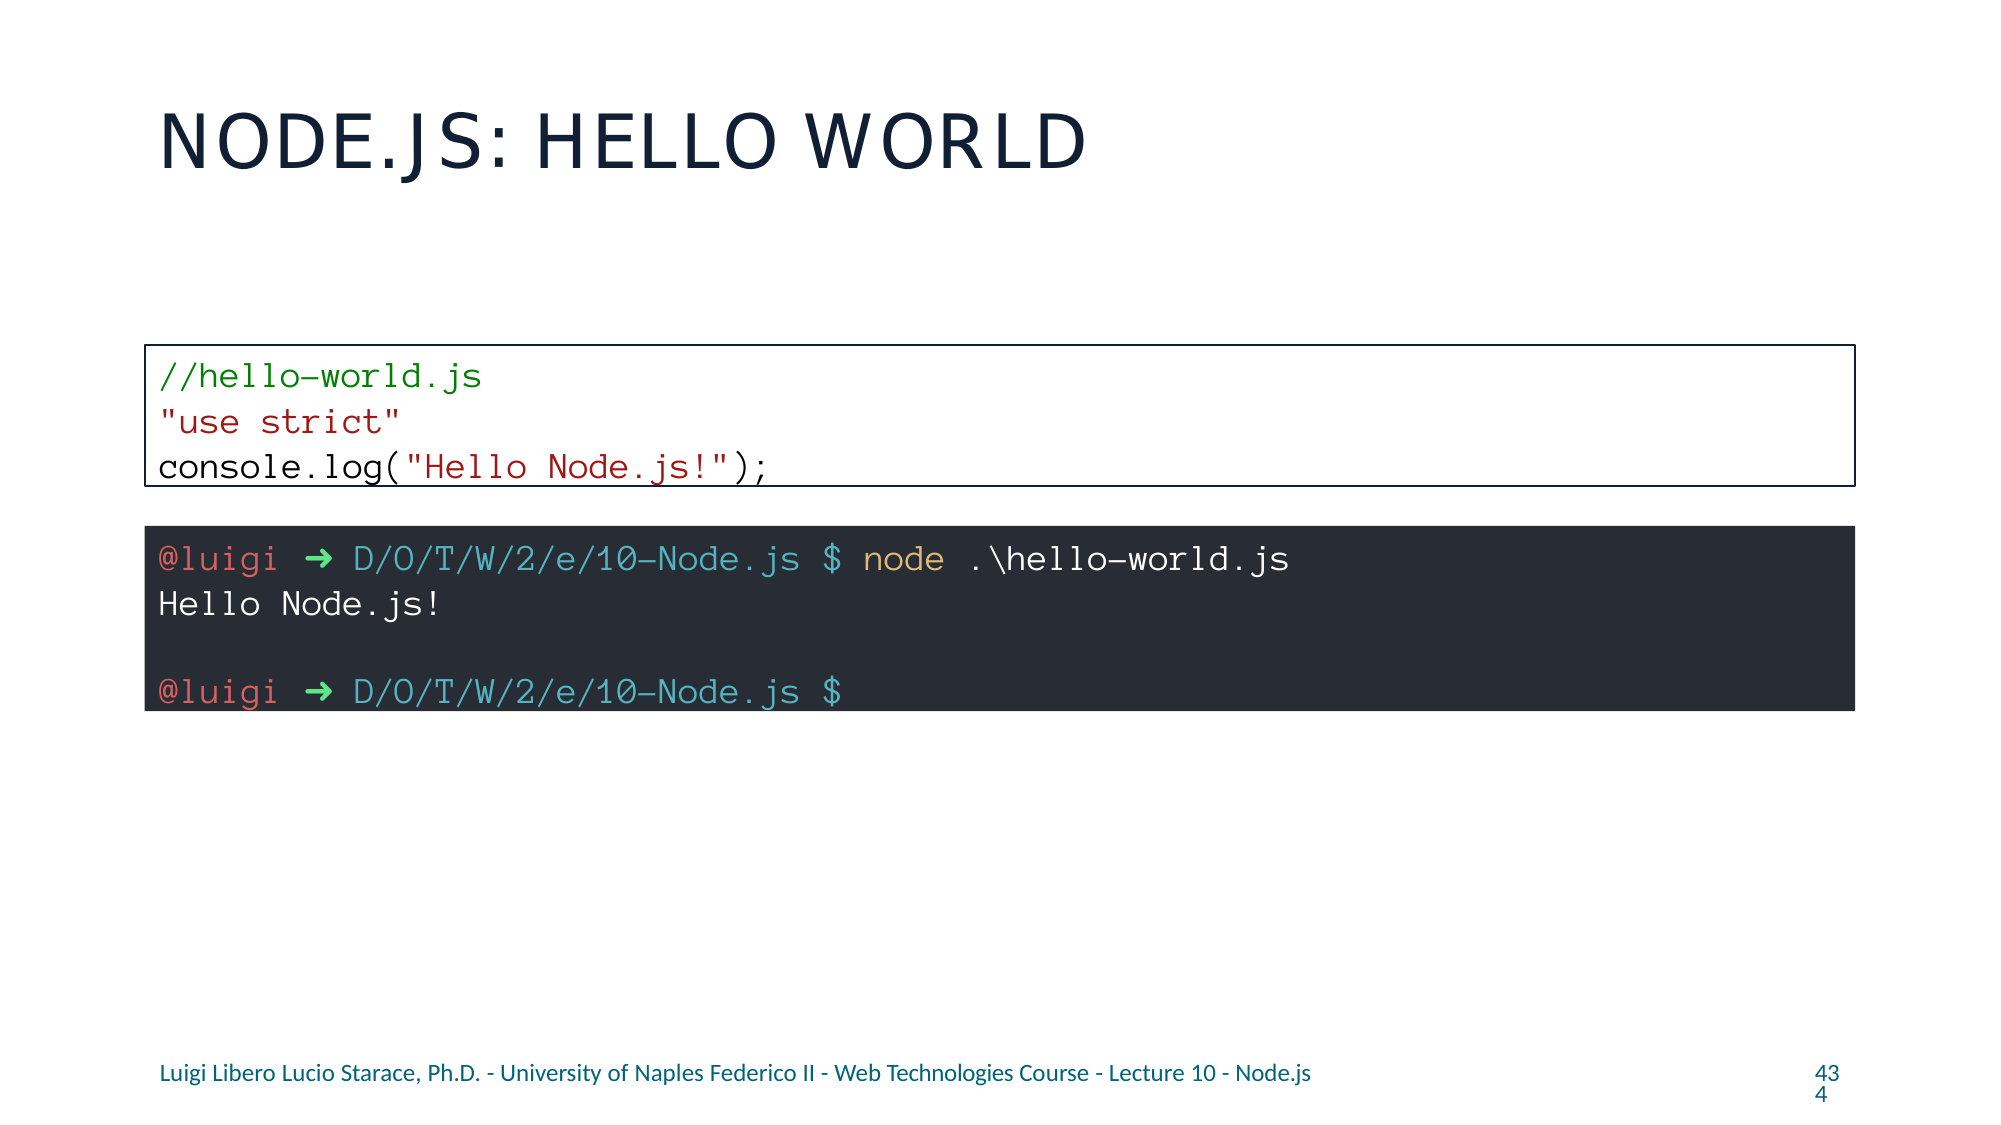

# NODE.JS: HELLO WORLD
//hello-world.js
"use strict" console.log("Hello Node.js!");
@luigi ➜ D/O/T/W/2/e/10-Node.js $ node .\hello-world.js Hello Node.js!
@luigi ➜ D/O/T/W/2/e/10-Node.js $
Luigi Libero Lucio Starace, Ph.D. - University of Naples Federico II - Web Technologies Course - Lecture 10 - Node.js
434